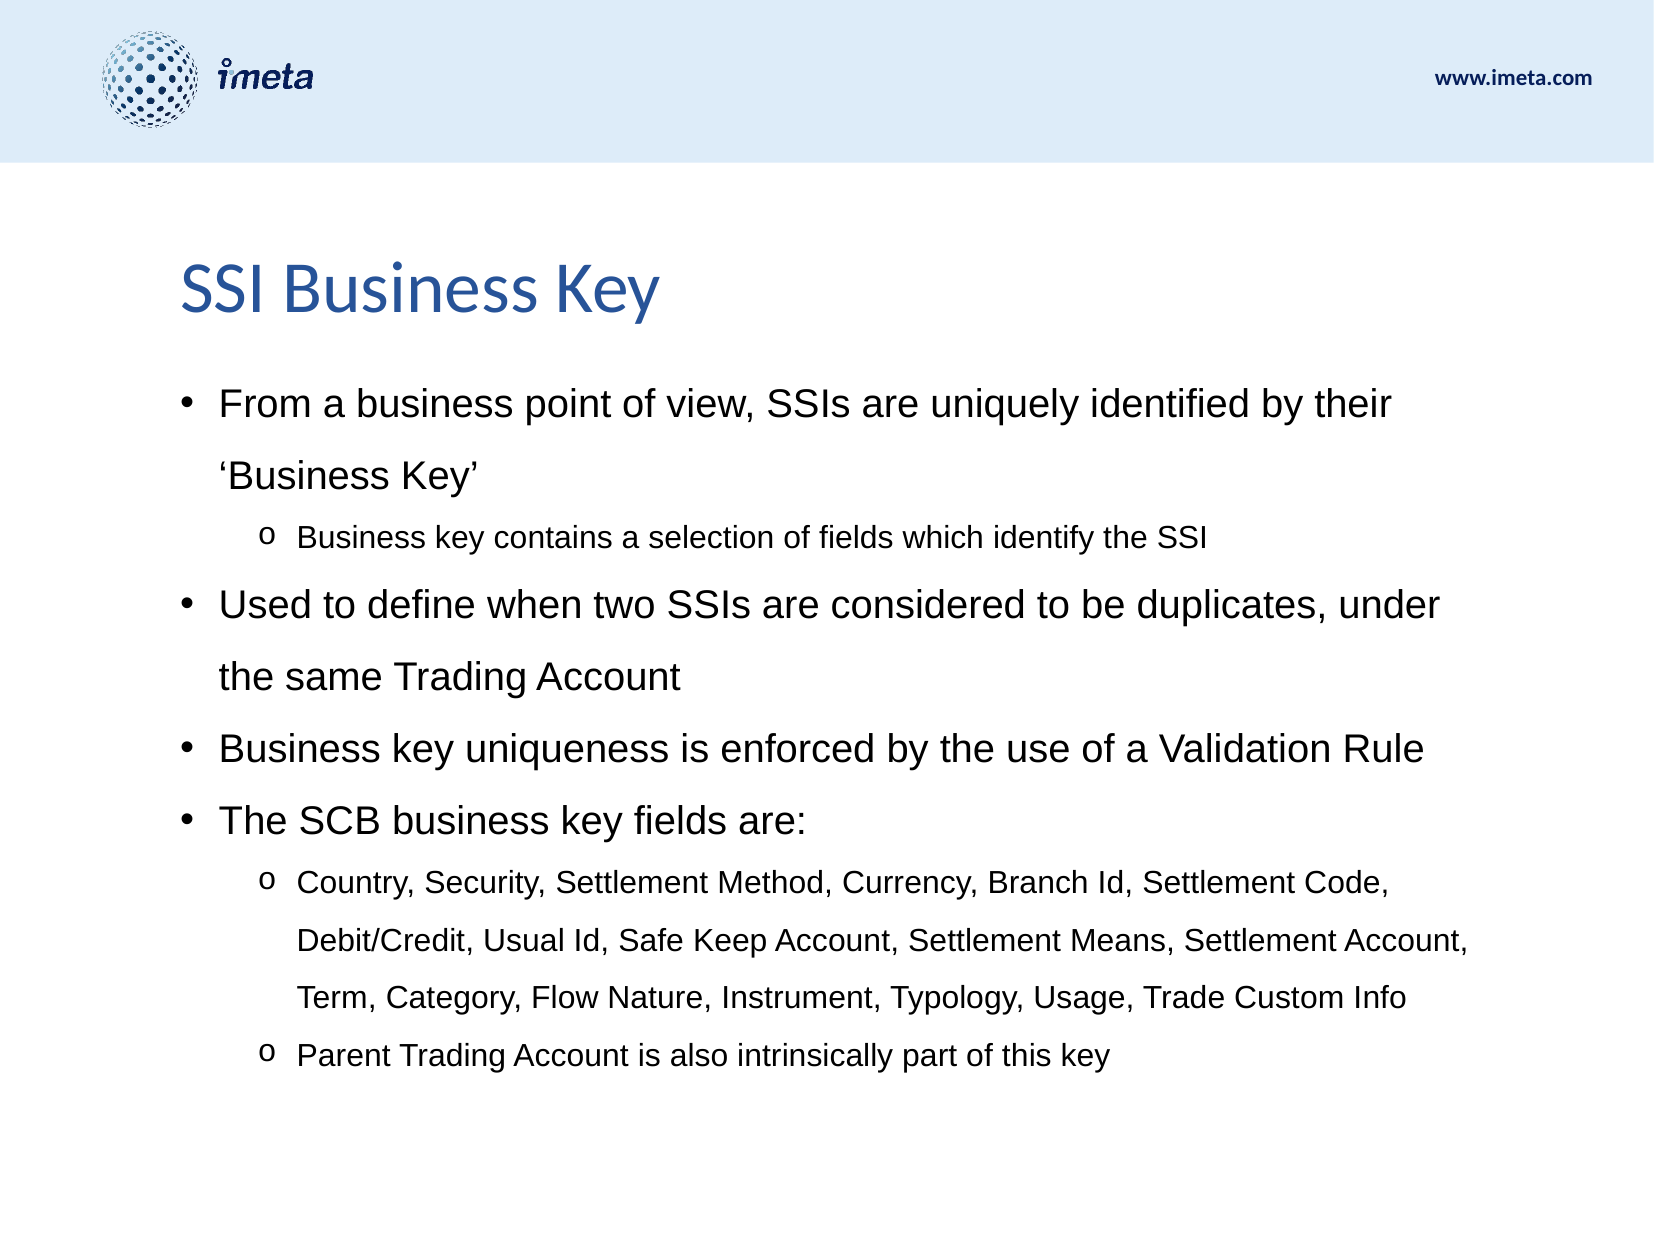

# SSI Business Key
From a business point of view, SSIs are uniquely identified by their ‘Business Key’
Business key contains a selection of fields which identify the SSI
Used to define when two SSIs are considered to be duplicates, under the same Trading Account
Business key uniqueness is enforced by the use of a Validation Rule
The SCB business key fields are:
Country, Security, Settlement Method, Currency, Branch Id, Settlement Code, Debit/Credit, Usual Id, Safe Keep Account, Settlement Means, Settlement Account, Term, Category, Flow Nature, Instrument, Typology, Usage, Trade Custom Info
Parent Trading Account is also intrinsically part of this key